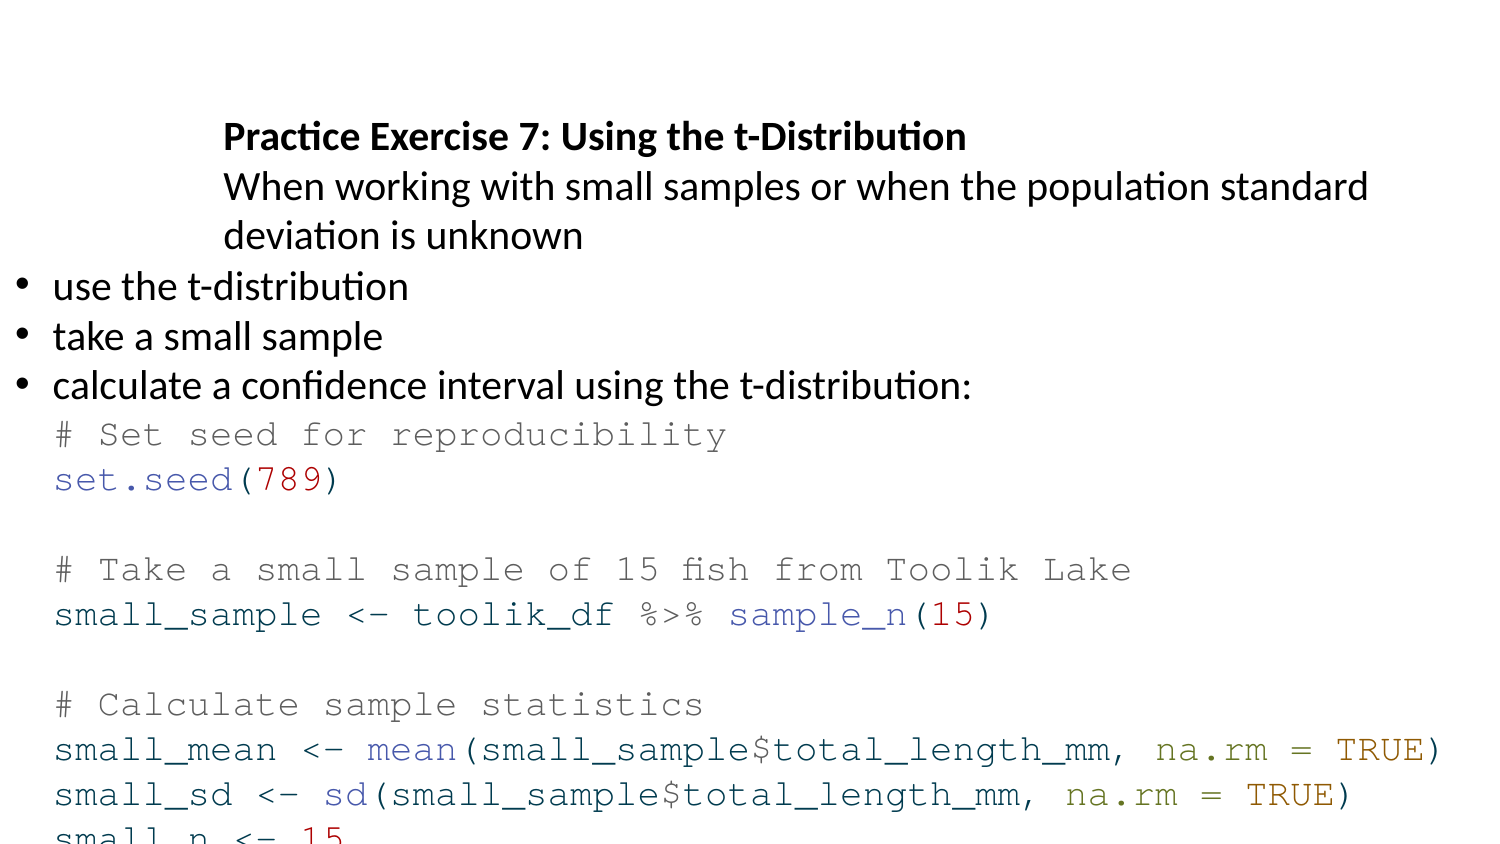

Practice Exercise 7: Using the t-Distribution
When working with small samples or when the population standard deviation is unknown
use the t-distribution
take a small sample
calculate a confidence interval using the t-distribution:
# Set seed for reproducibility set.seed(789) # Take a small sample of 15 fish from Toolik Lake small_sample <- toolik_df %>% sample_n(15) # Calculate sample statistics small_mean <- mean(small_sample$total_length_mm, na.rm = TRUE) small_sd <- sd(small_sample$total_length_mm, na.rm = TRUE) small_n <- 15 small_se <- small_sd / sqrt(small_n) # Calculate degrees of freedom df <- small_n - 1 # Find the critical t-value for 95% confidence interval t_critical <- qt(0.975, df)  # 0.975 for a two-tailed 95% CI # Calculate the confidence interval small_ci_lower <- small_mean - t_critical * small_se small_ci_upper <- small_mean + t_critical * small_se # Print the results cat("Small sample (n=15) mean:", round(small_mean, 1), "mm\n")
Small sample (n=15) mean: 57.3 mm
cat("t-critical value (df=14):", round(t_critical, 3), "\n")
t-critical value (df=14): 2.145
cat("95% CI using t-distribution:", round(small_ci_lower, 1), "to", round(small_ci_upper, 1), "mm\n")
95% CI using t-distribution: 52.7 to 61.9 mm
# For comparison, calculate the CI using the normal distribution (z) z_critical <- 1.96 z_ci_lower <- small_mean - z_critical * small_se z_ci_upper <- small_mean + z_critical * small_se cat("95% CI using normal distribution:", round(z_ci_lower, 1), "to", round(z_ci_upper, 1), "mm\n")
95% CI using normal distribution: 53.1 to 61.5 mm
Which confidence interval is wider?
Why is this the case?